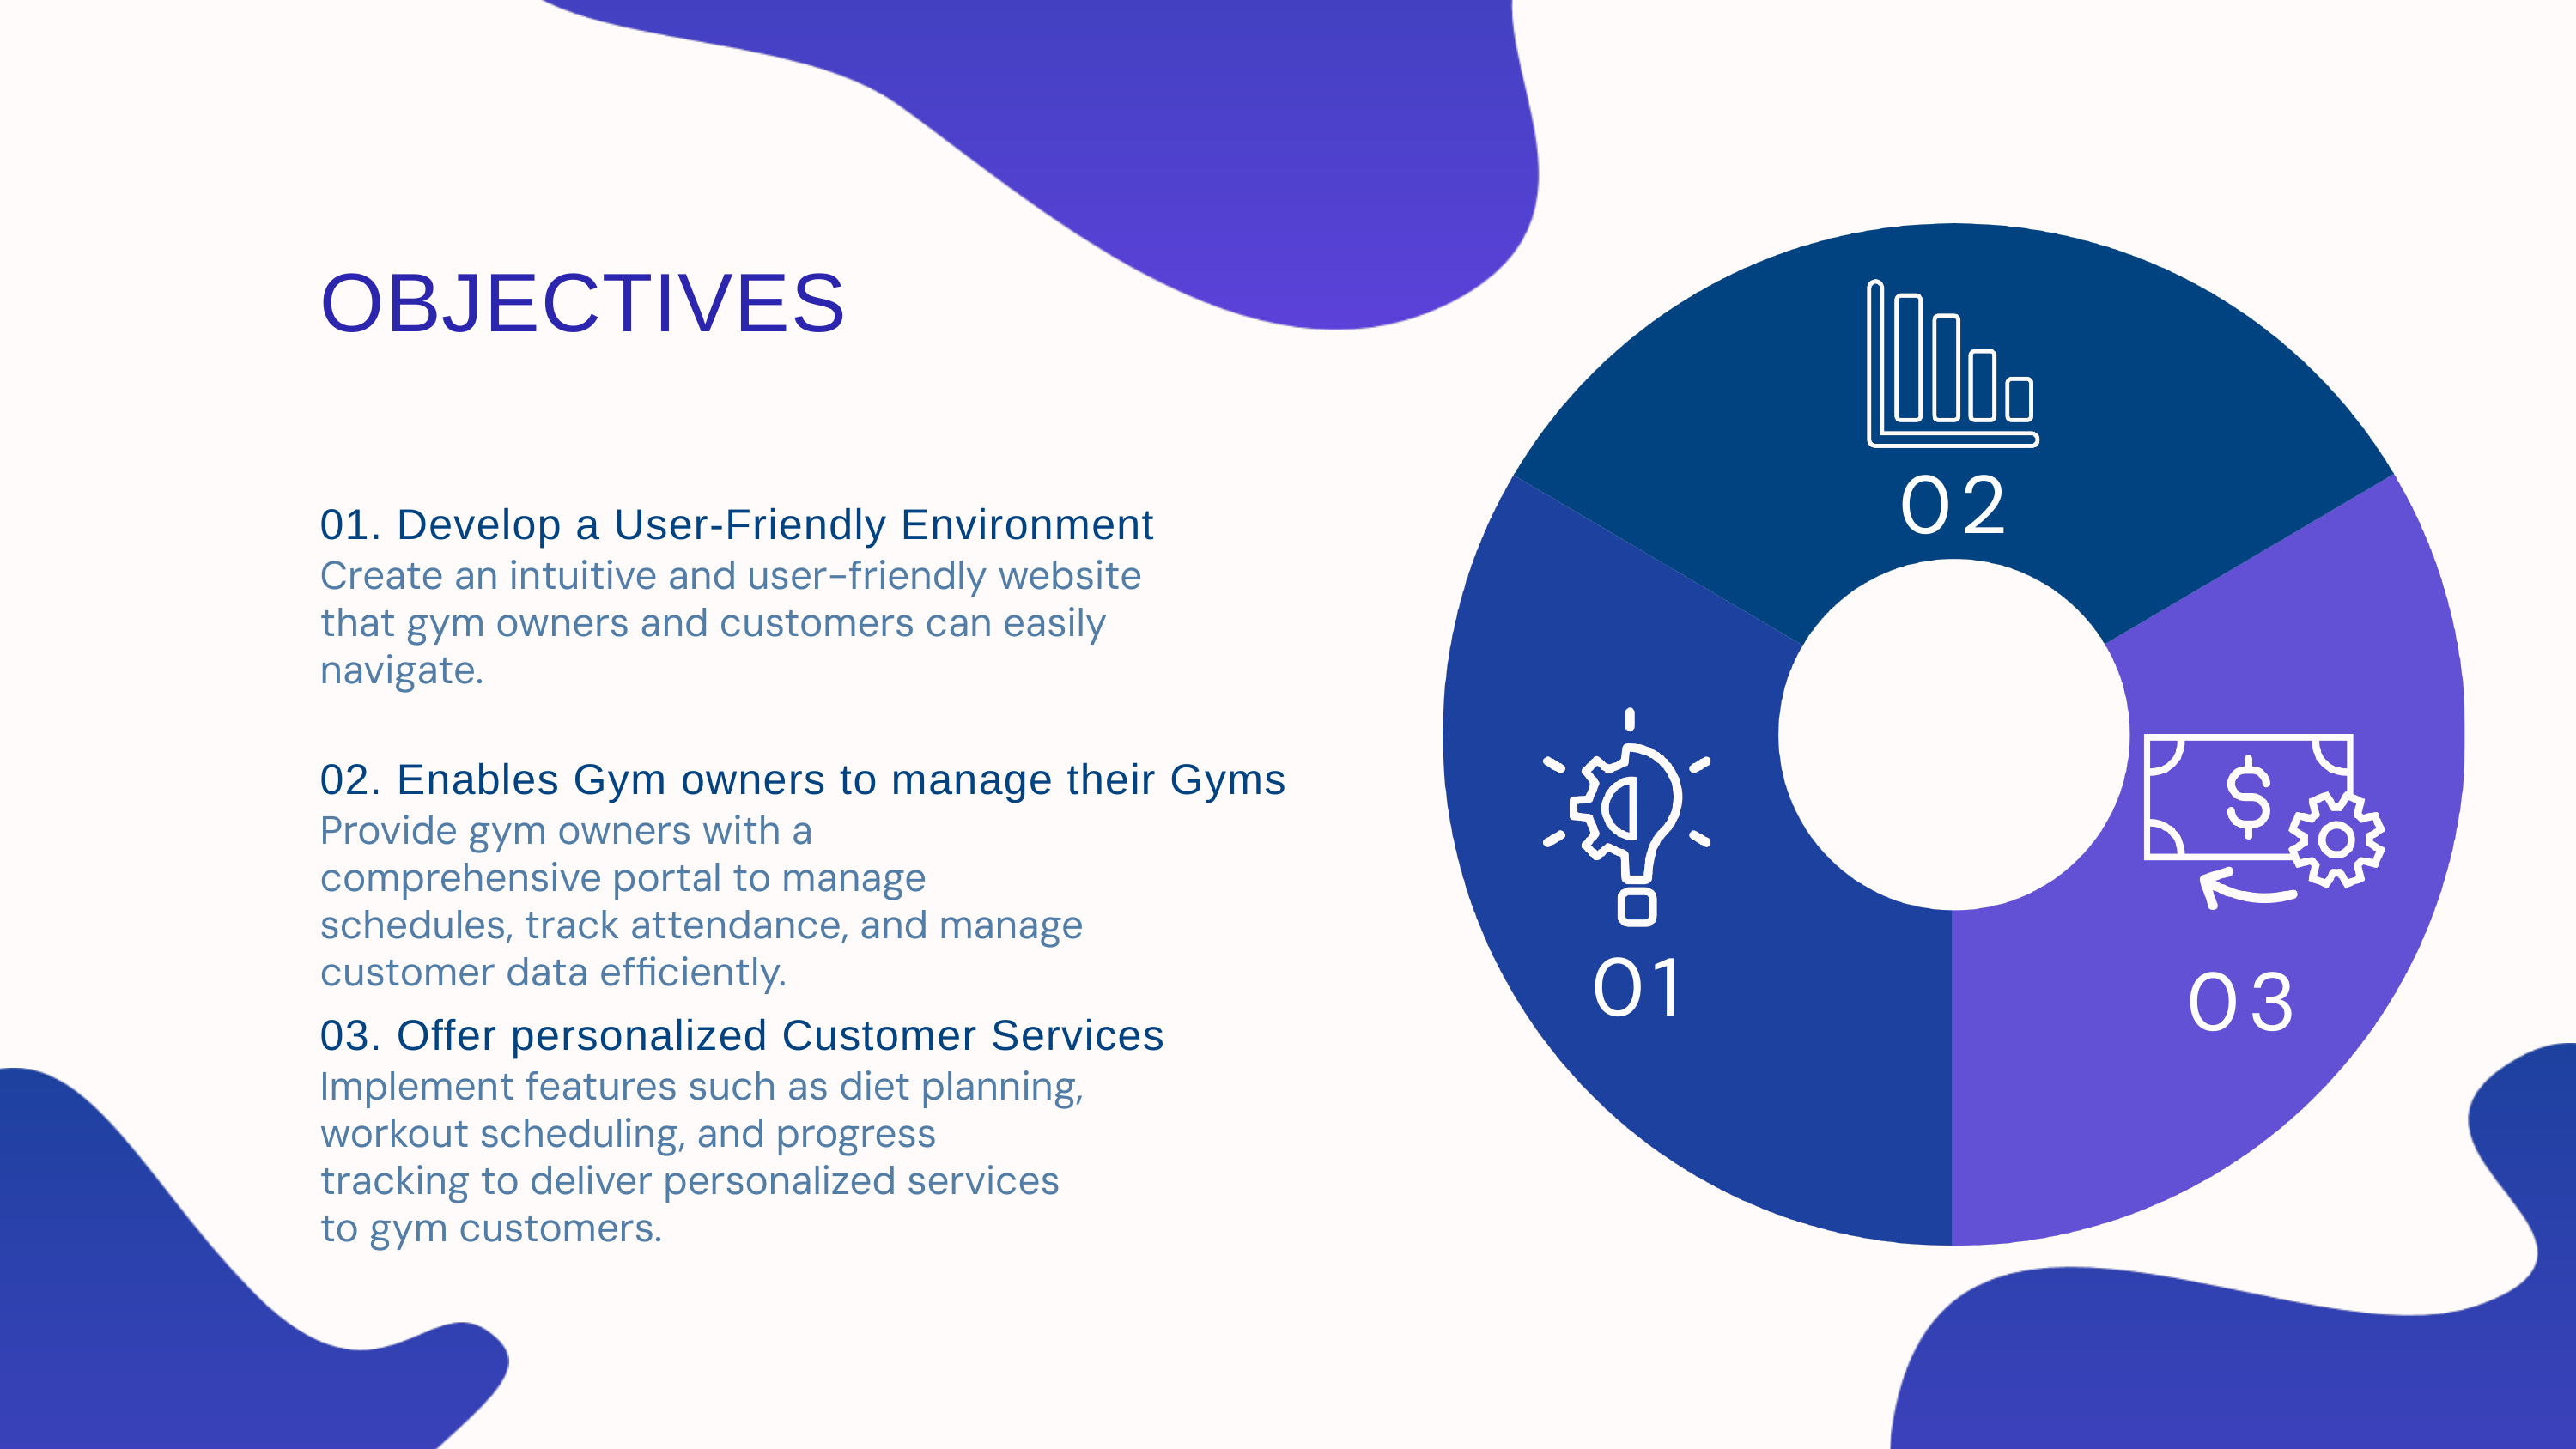

OBJECTIVES

02
01. Develop a User-Friendly Environment
Create an intuitive and user-friendly website that gym owners and customers can easily navigate.

02. Enables Gym owners to manage their Gyms

Provide gym owners with a comprehensive portal to manage schedules, track attendance, and manage customer data efficiently.
01
03
03. Offer personalized Customer Services

Implement features such as diet planning, workout scheduling, and progress tracking to deliver personalized services to gym customers.